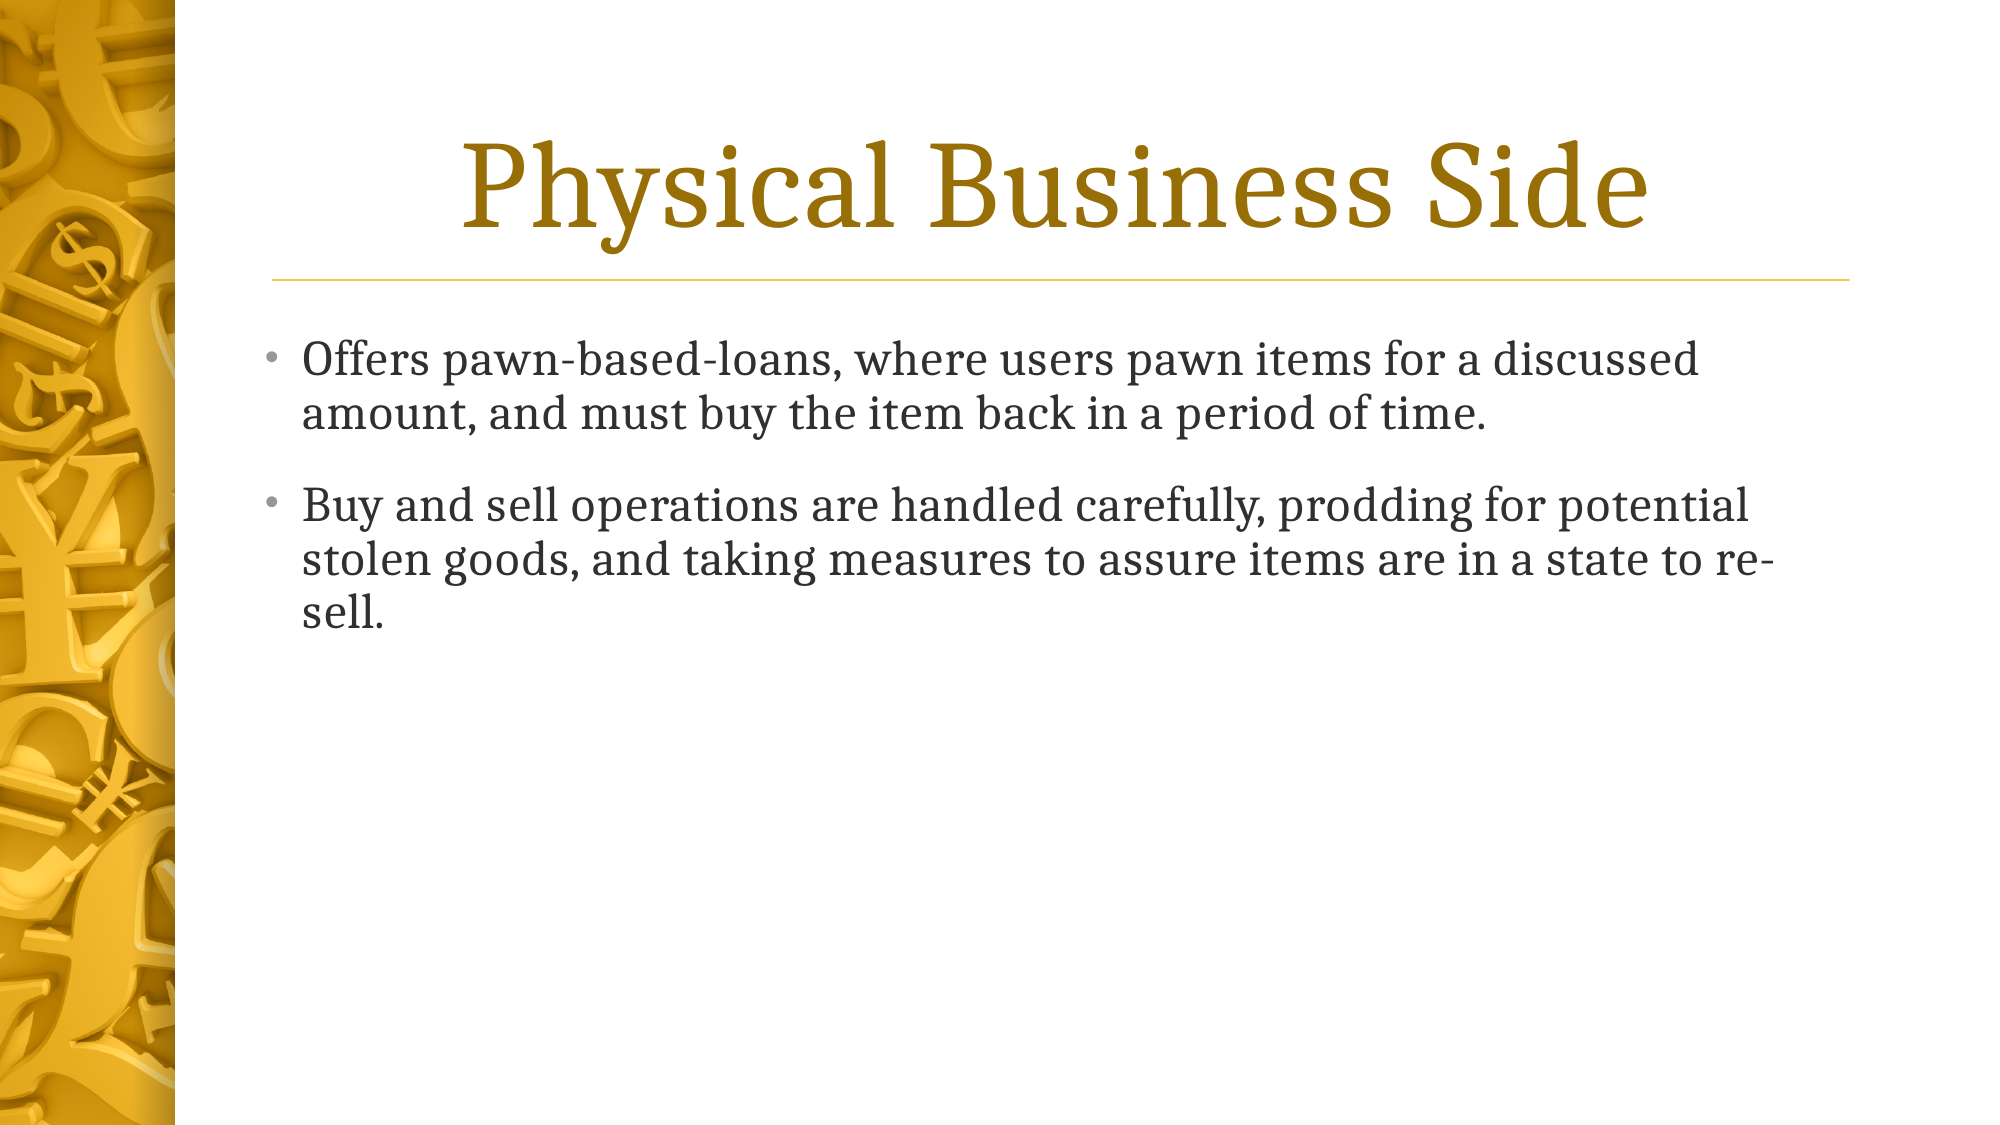

# Physical Business Side
Offers pawn-based-loans, where users pawn items for a discussed amount, and must buy the item back in a period of time.
Buy and sell operations are handled carefully, prodding for potential stolen goods, and taking measures to assure items are in a state to re-sell.